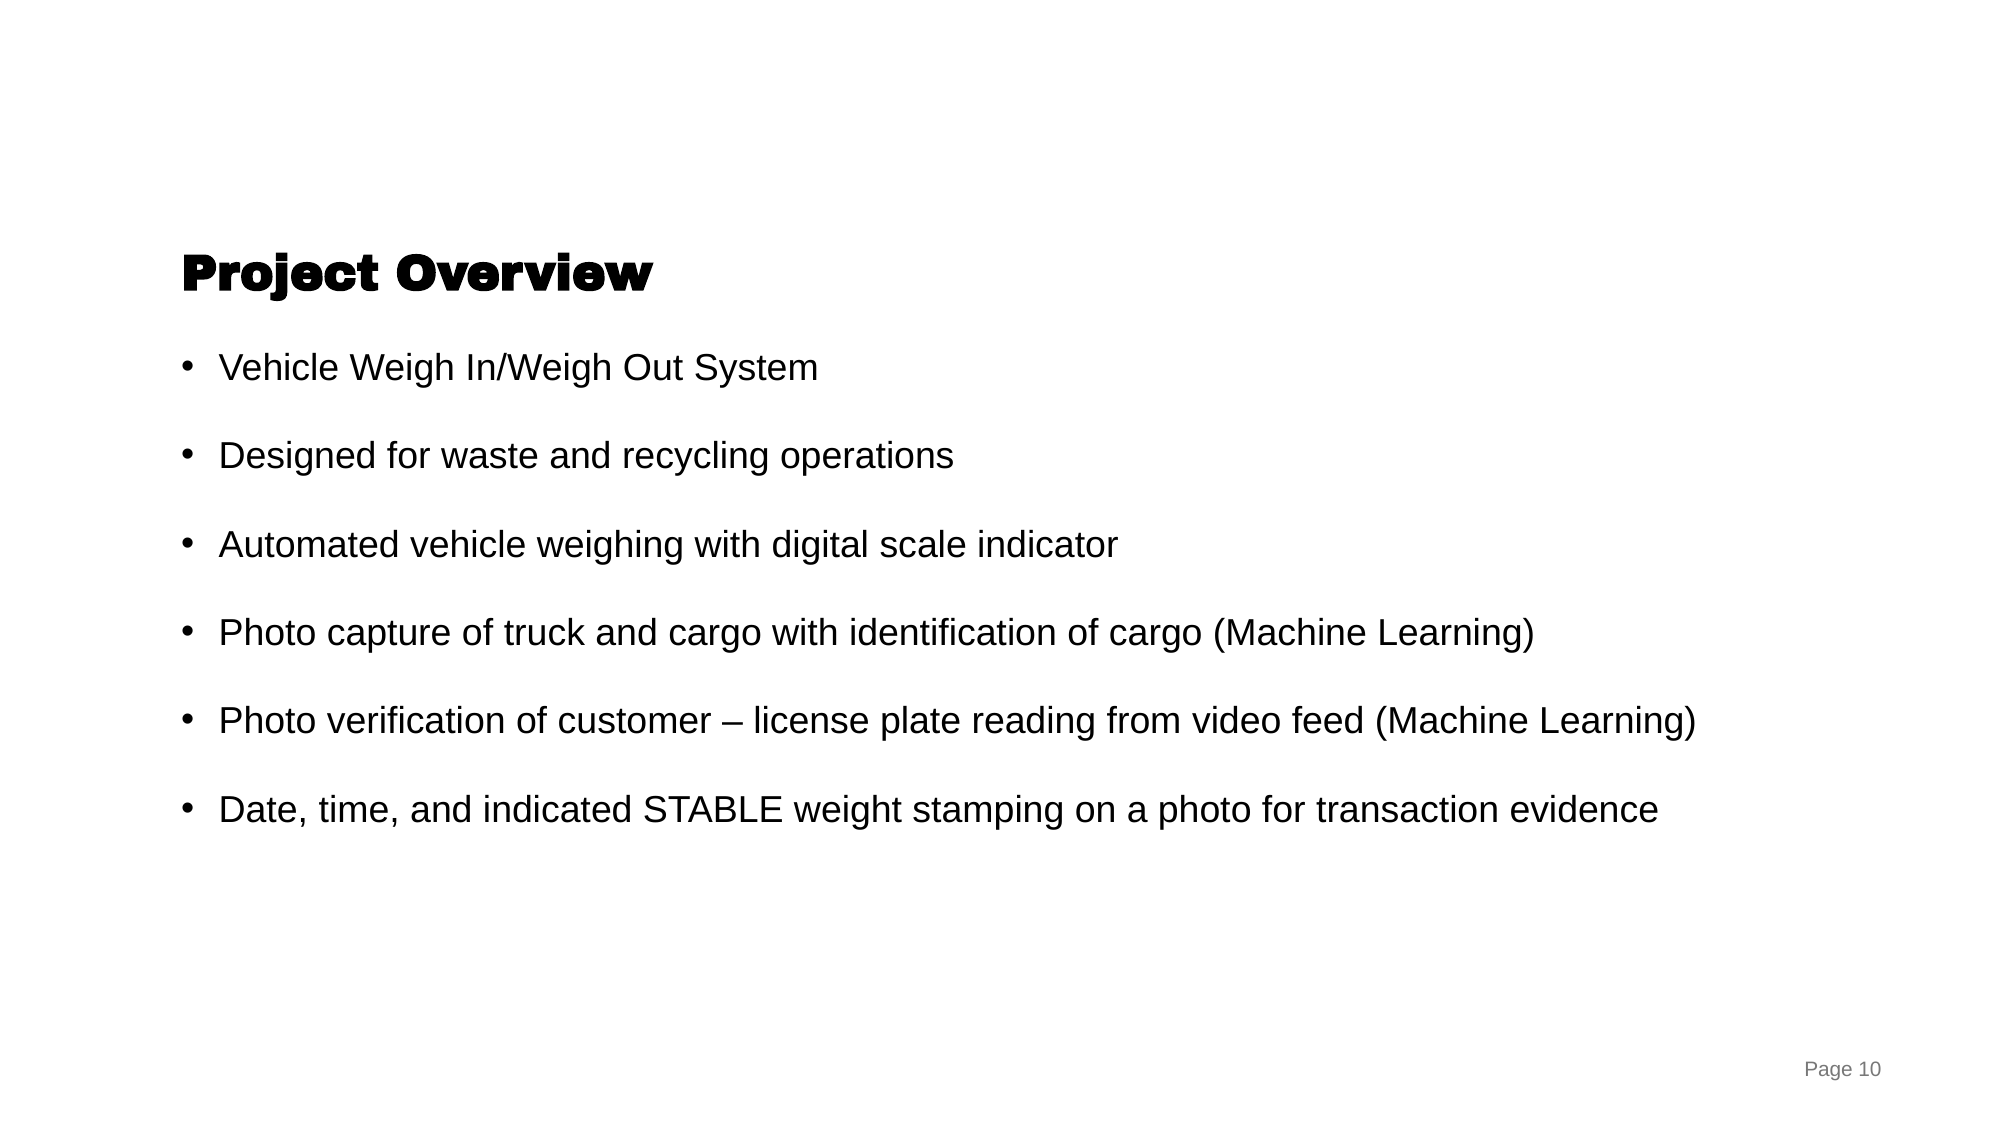

# Project Overview
Vehicle Weigh In/Weigh Out System
Designed for waste and recycling operations
Automated vehicle weighing with digital scale indicator
Photo capture of truck and cargo with identification of cargo (Machine Learning)
Photo verification of customer – license plate reading from video feed (Machine Learning)
Date, time, and indicated STABLE weight stamping on a photo for transaction evidence